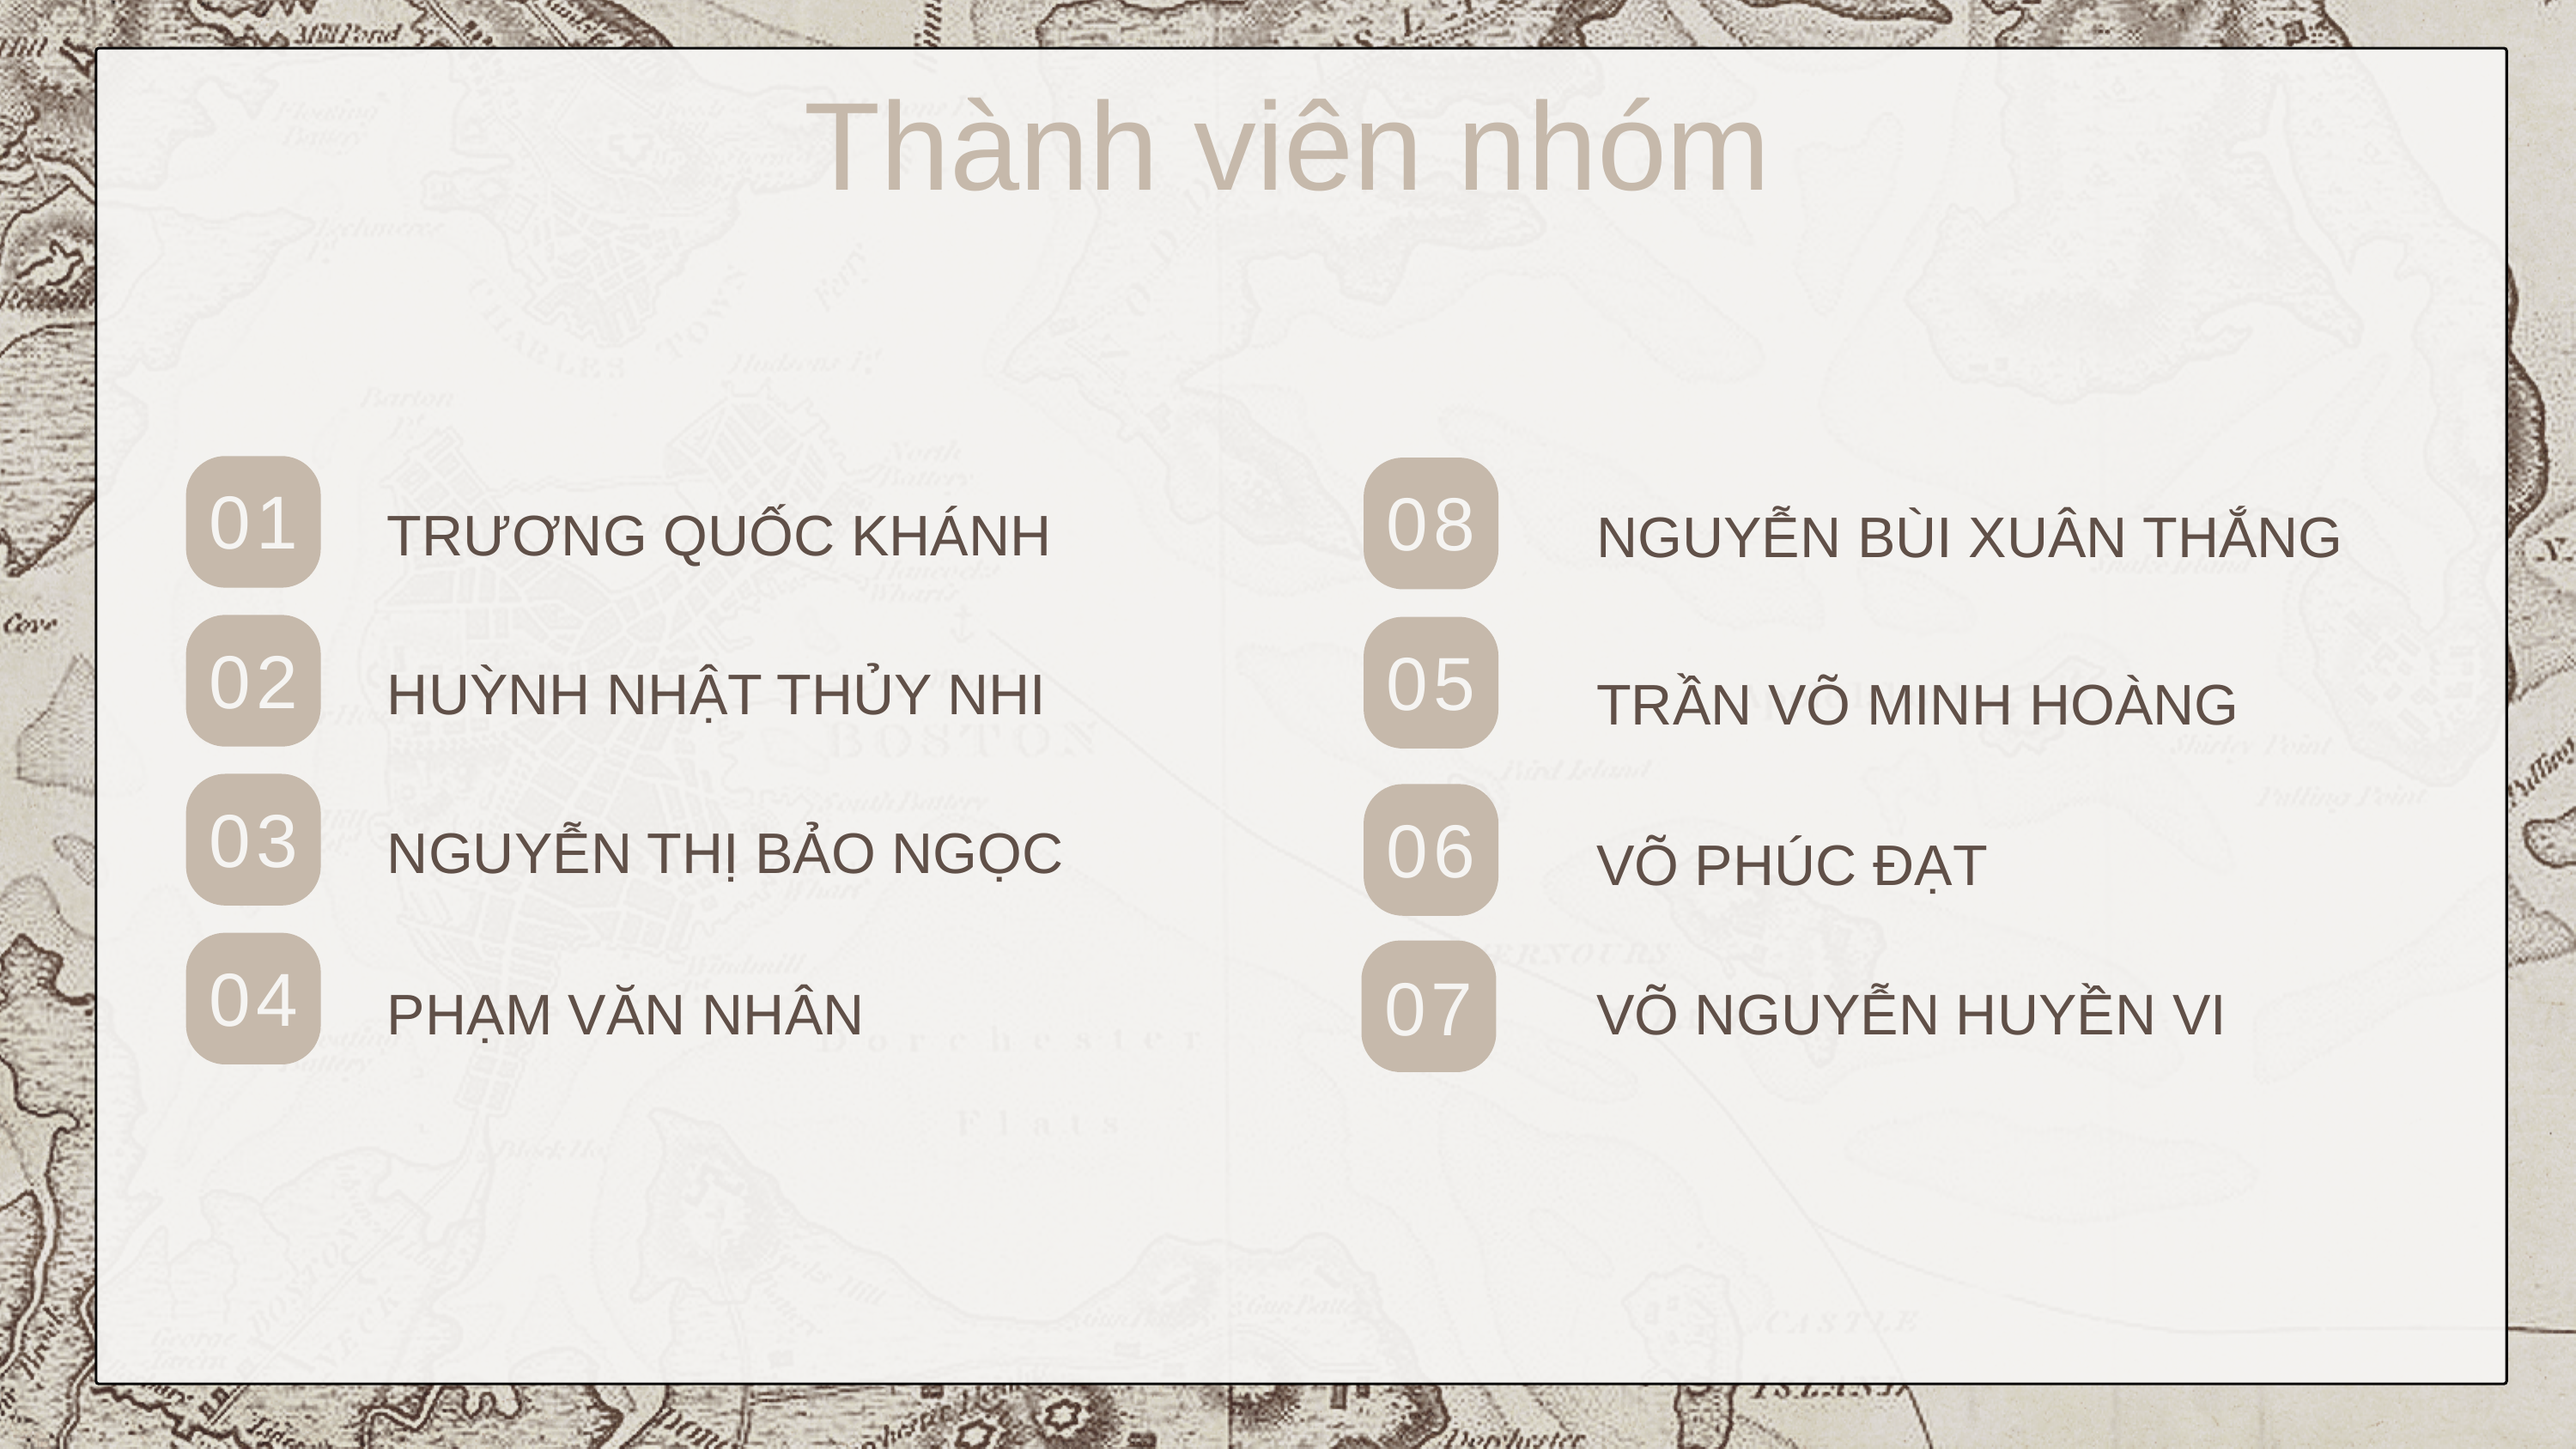

Thành viên nhóm

01

08
TRƯƠNG QUỐC KHÁNH
NGUYỄN BÙI XUÂN THẮNG

02

05
HUỲNH NHẬT THỦY NHI
TRẦN VÕ MINH HOÀNG

03

06
NGUYỄN THỊ BẢO NGỌC
VÕ PHÚC ĐẠT

04

07
PHẠM VĂN NHÂN
VÕ NGUYỄN HUYỀN VI